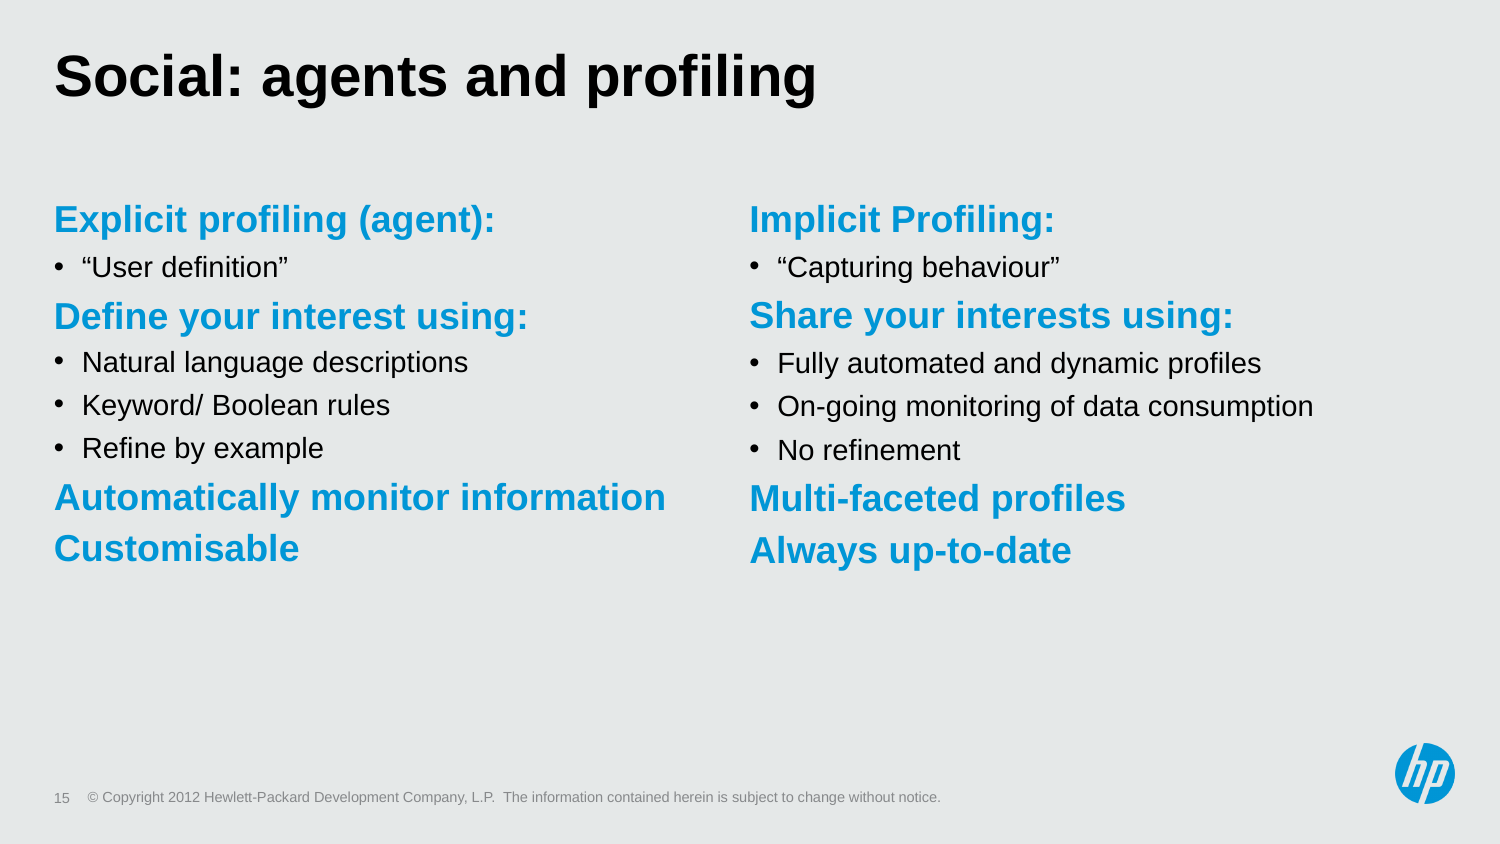

# Social: agents and profiling
Implicit Profiling:
“Capturing behaviour”
Share your interests using:
Fully automated and dynamic profiles
On-going monitoring of data consumption
No refinement
Multi-faceted profiles
Always up-to-date

Explicit profiling (agent):
“User definition”
Define your interest using:
Natural language descriptions
Keyword/ Boolean rules
Refine by example
Automatically monitor information
Customisable